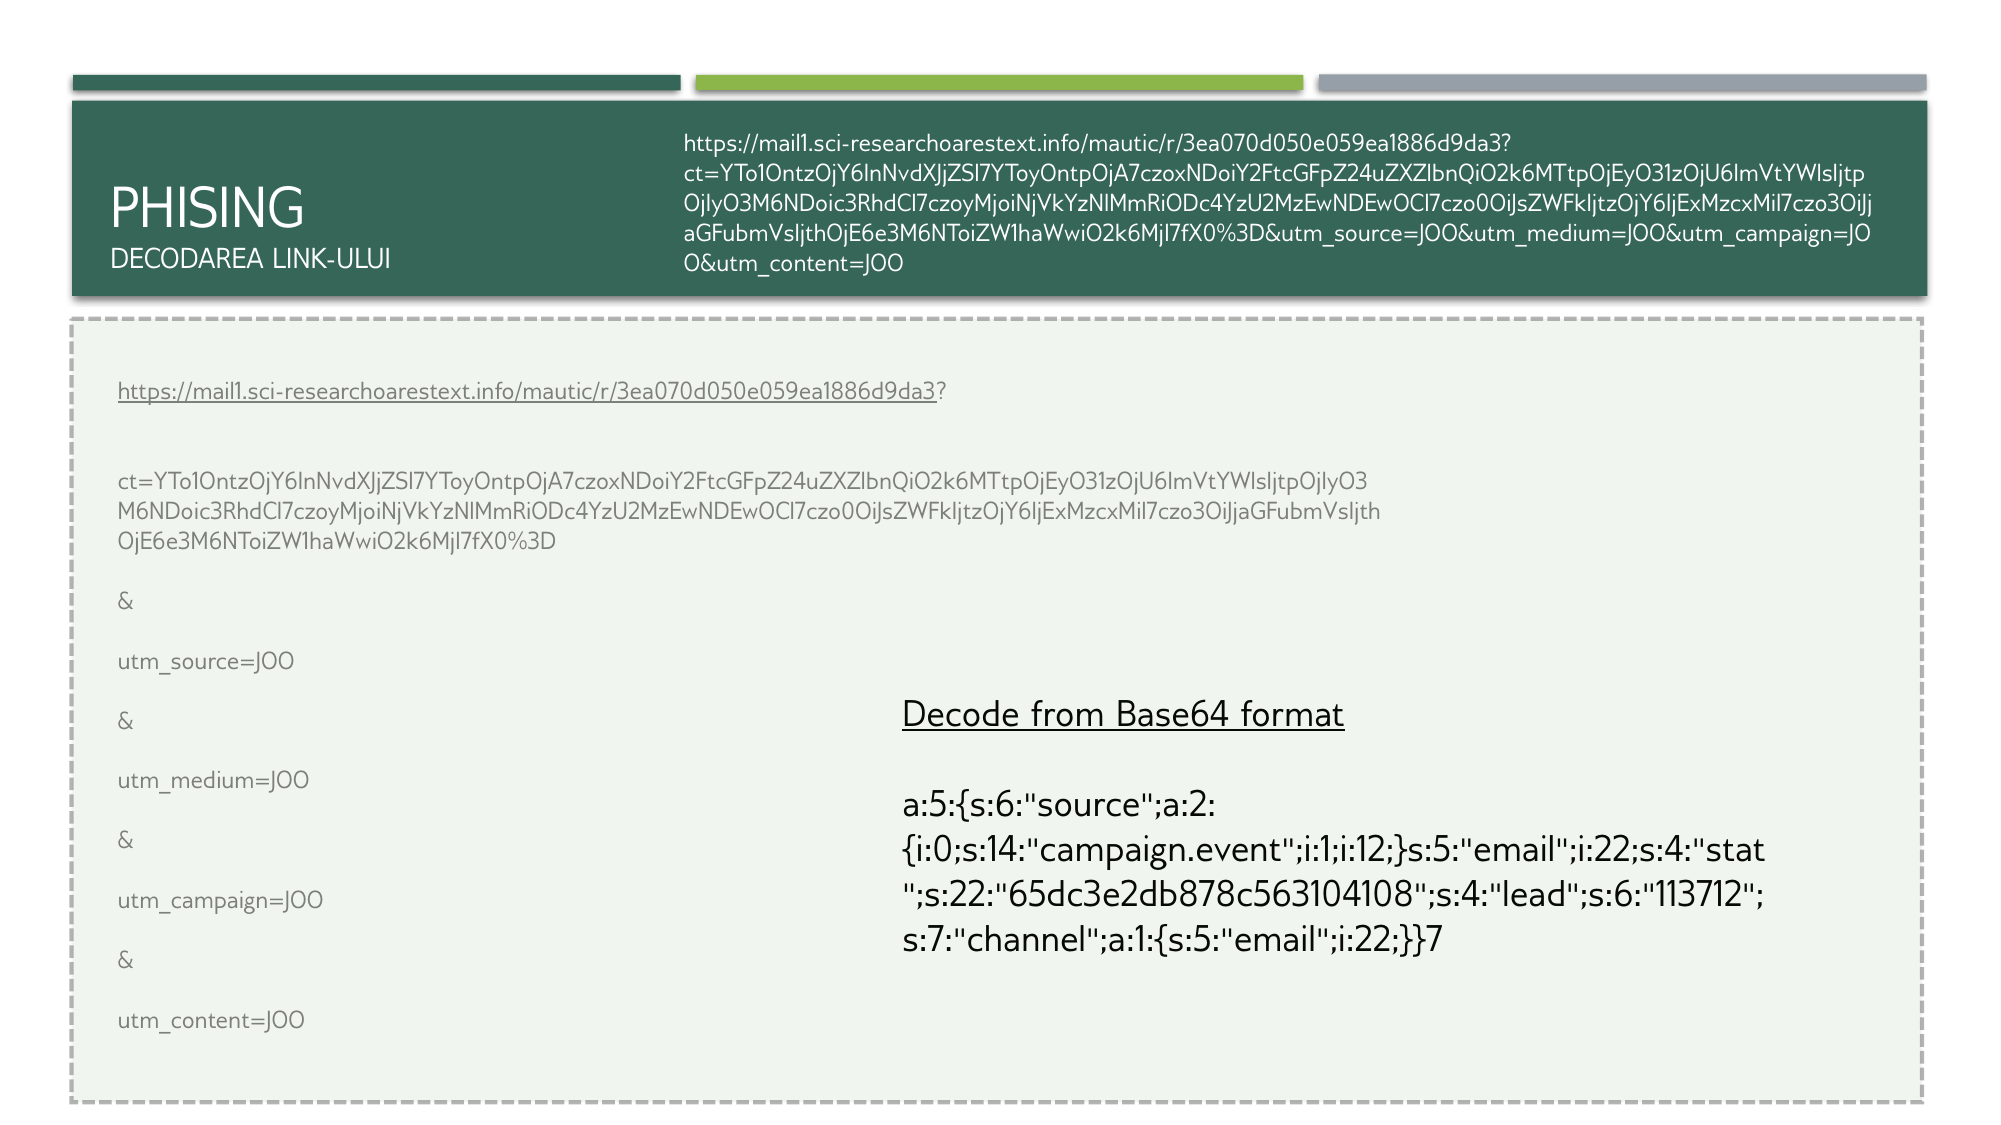

# Phising decodarea link-ului
https://mail1.sci-researchoarestext.info/mautic/r/3ea070d050e059ea1886d9da3?ct=YTo1OntzOjY6InNvdXJjZSI7YToyOntpOjA7czoxNDoiY2FtcGFpZ24uZXZlbnQiO2k6MTtpOjEyO31zOjU6ImVtYWlsIjtpOjIyO3M6NDoic3RhdCI7czoyMjoiNjVkYzNlMmRiODc4YzU2MzEwNDEwOCI7czo0OiJsZWFkIjtzOjY6IjExMzcxMiI7czo3OiJjaGFubmVsIjthOjE6e3M6NToiZW1haWwiO2k6MjI7fX0%3D&utm_source=JOO&utm_medium=JOO&utm_campaign=JOO&utm_content=JOO

https://mail1.sci-researchoarestext.info/mautic/r/3ea070d050e059ea1886d9da3?

ct=YTo1OntzOjY6InNvdXJjZSI7YToyOntpOjA7czoxNDoiY2FtcGFpZ24uZXZlbnQiO2k6MTtpOjEyO31zOjU6ImVtYWlsIjtpOjIyO3M6NDoic3RhdCI7czoyMjoiNjVkYzNlMmRiODc4YzU2MzEwNDEwOCI7czo0OiJsZWFkIjtzOjY6IjExMzcxMiI7czo3OiJjaGFubmVsIjthOjE6e3M6NToiZW1haWwiO2k6MjI7fX0%3D

&

utm_source=JOO

&

utm_medium=JOO

&

utm_campaign=JOO

&

utm_content=JOO
Decode from Base64 format

a:5:{s:6:"source";a:2:{i:0;s:14:"campaign.event";i:1;i:12;}s:5:"email";i:22;s:4:"stat";s:22:"65dc3e2db878c563104108";s:4:"lead";s:6:"113712";s:7:"channel";a:1:{s:5:"email";i:22;}}7